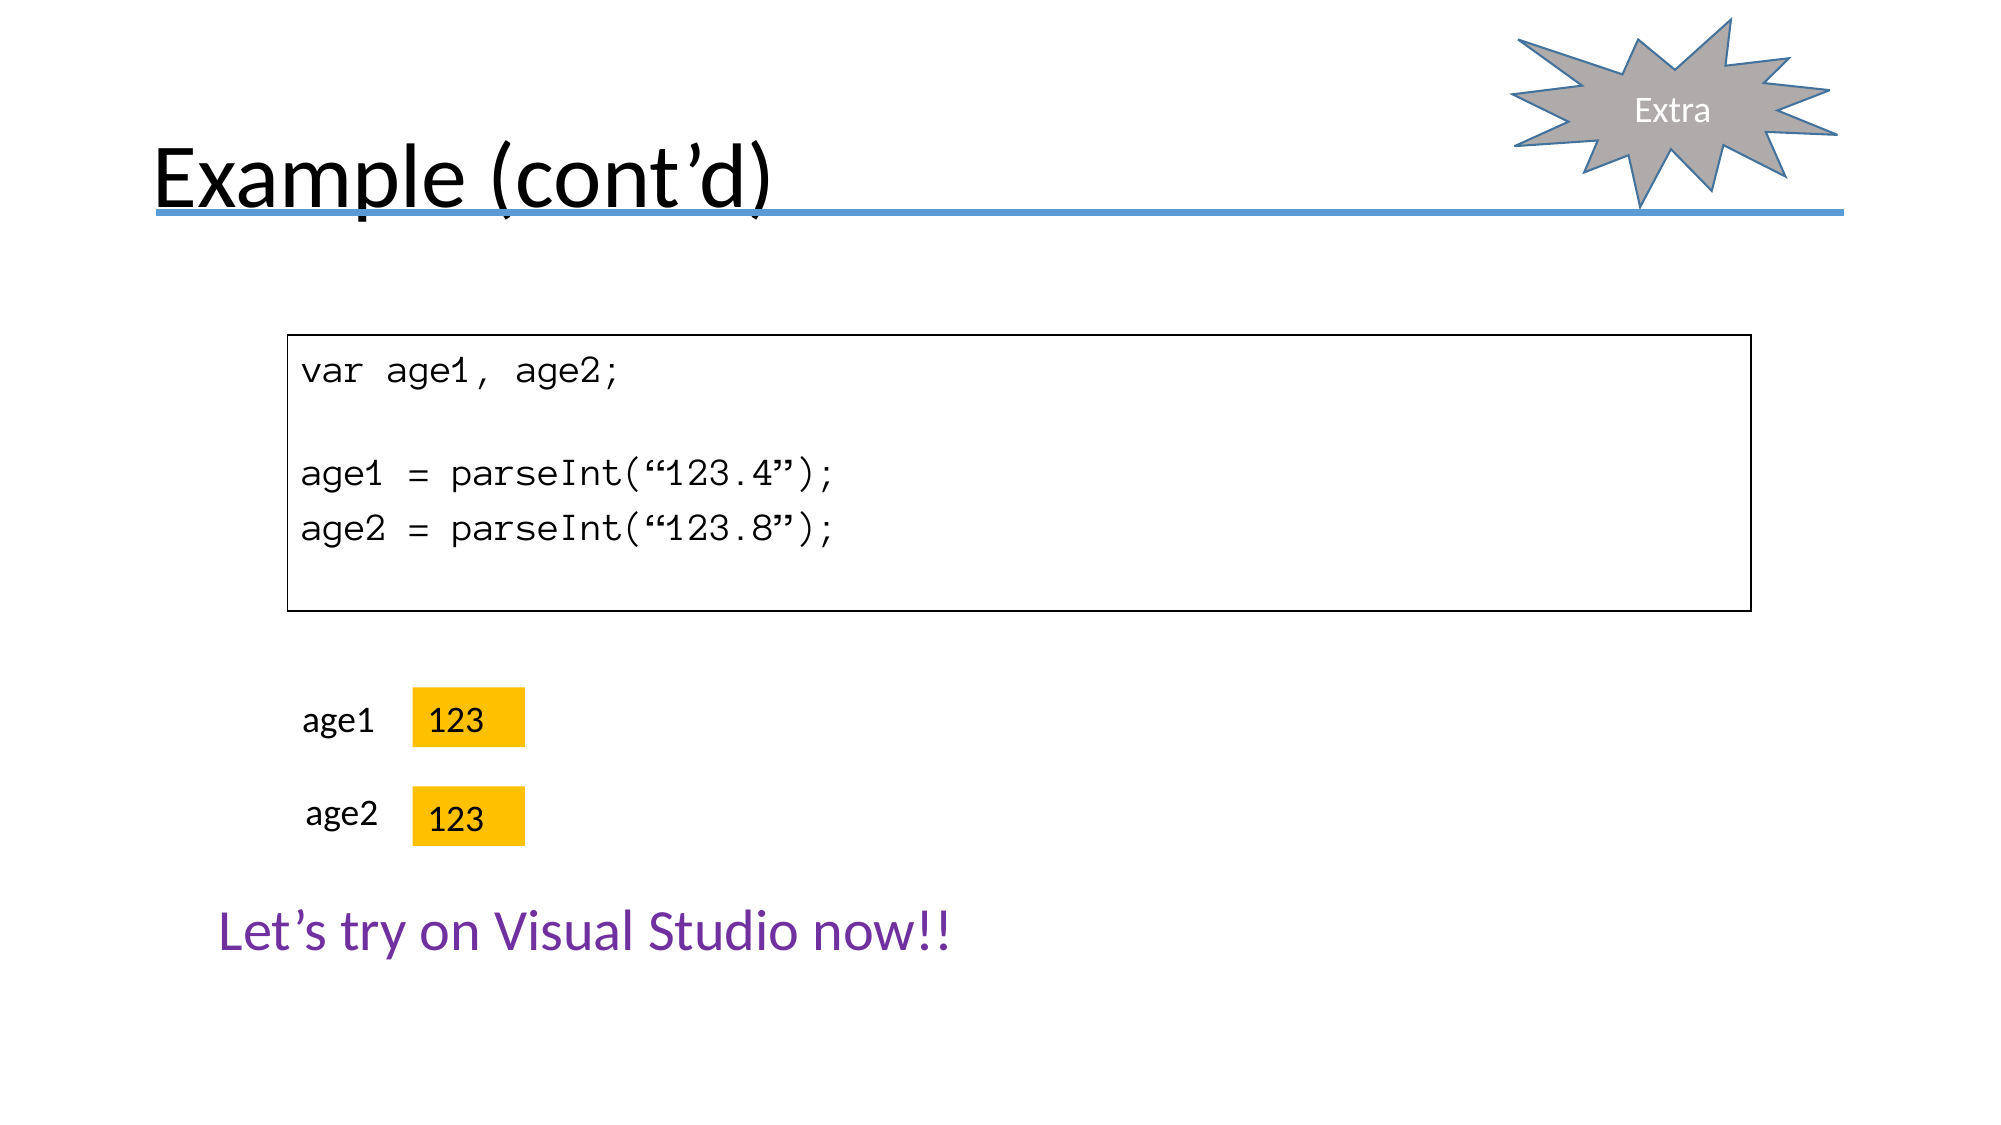

Extra
# Example (cont’d)
What is data is stored in age1 and age2?
var age1, age2;
age1 = parseInt(“123.4”);
age2 = parseInt(“123.8”);

age1
123
age2
123
Let’s try on Visual Studio now!!